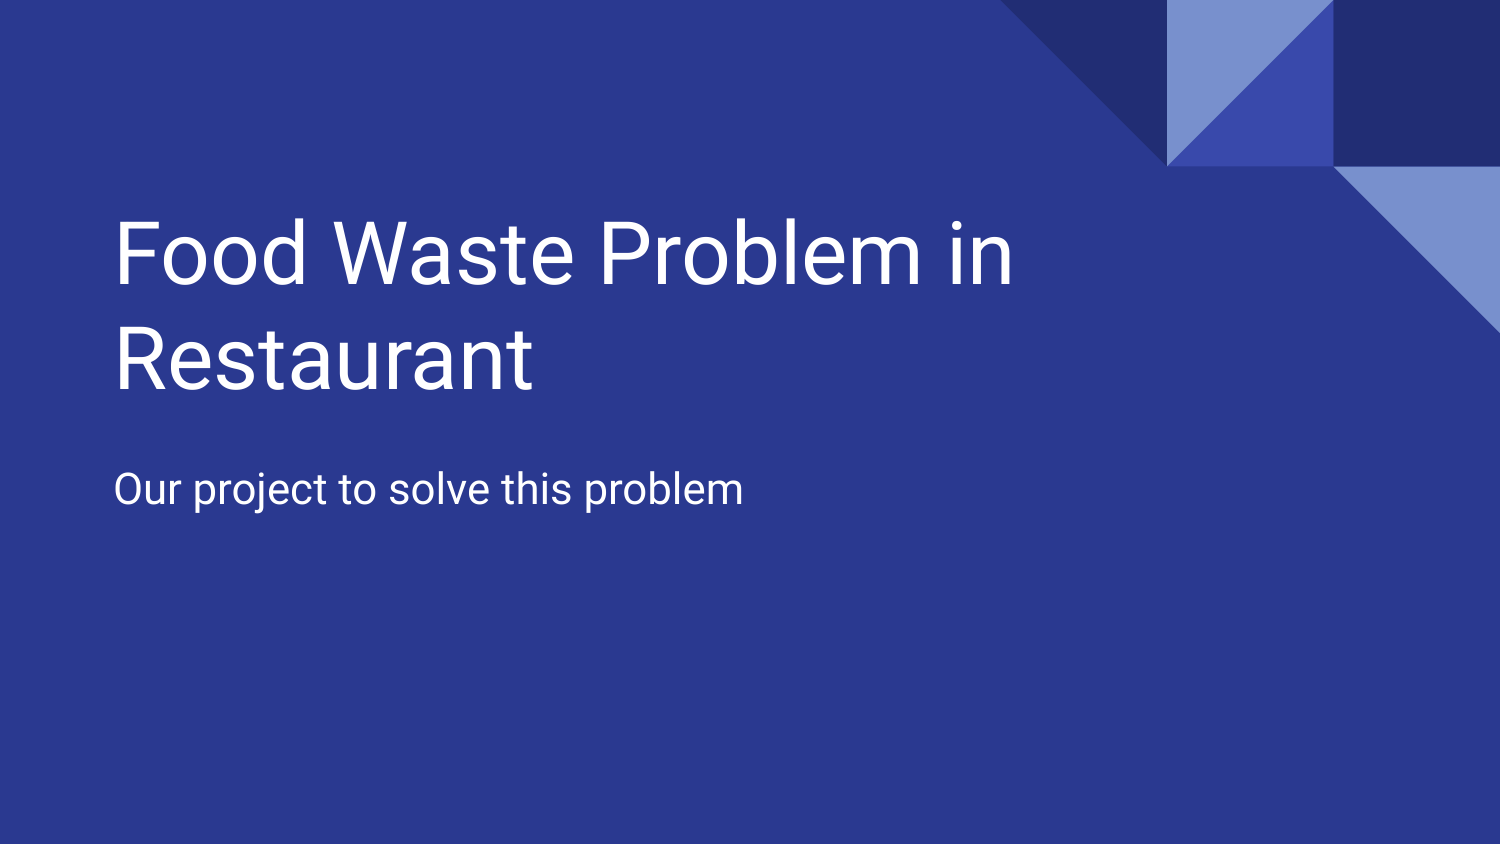

# Food Waste Problem in Restaurant
Our project to solve this problem